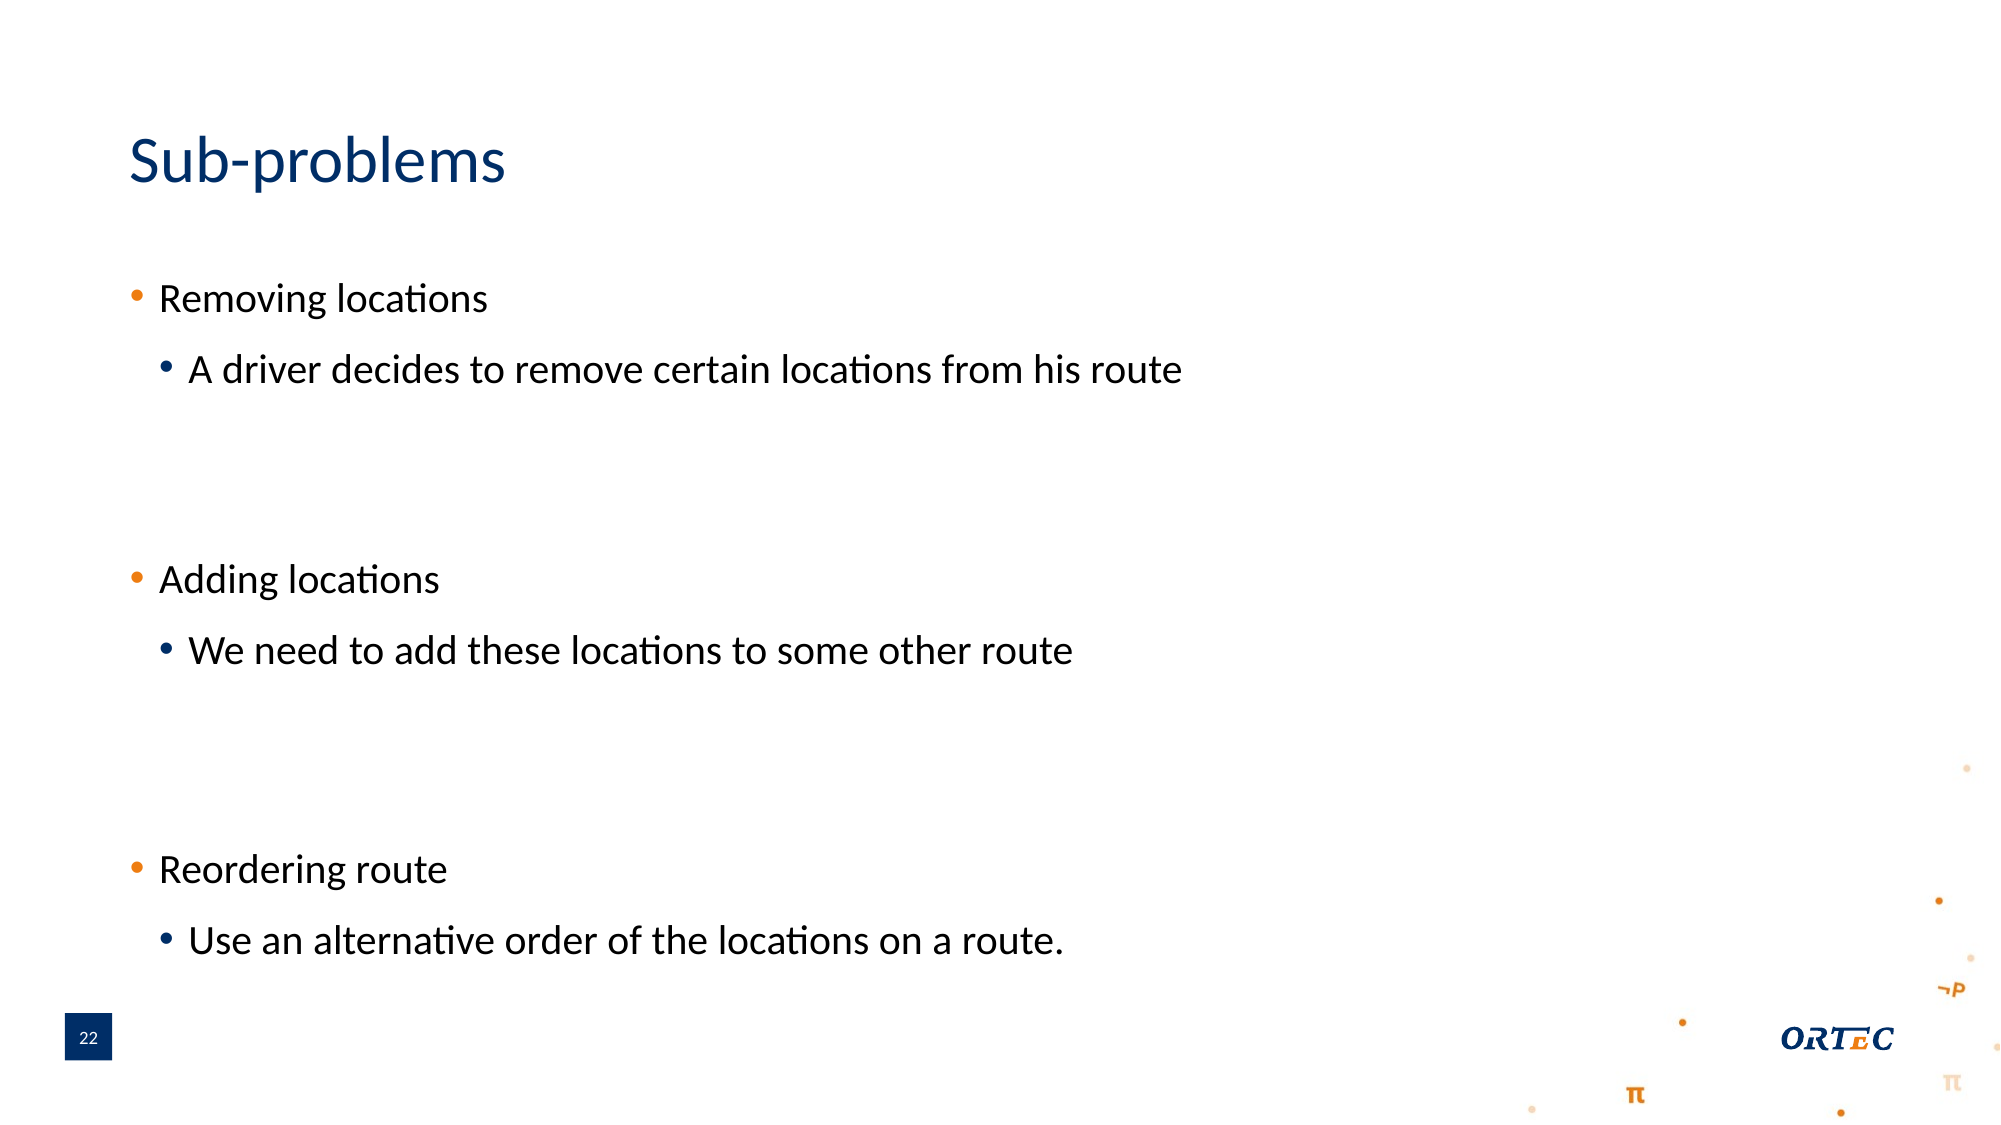

# Sub-problems
Removing locations
A driver decides to remove certain locations from his route
Adding locations
We need to add these locations to some other route

Reordering route
Use an alternative order of the locations on a route.
22